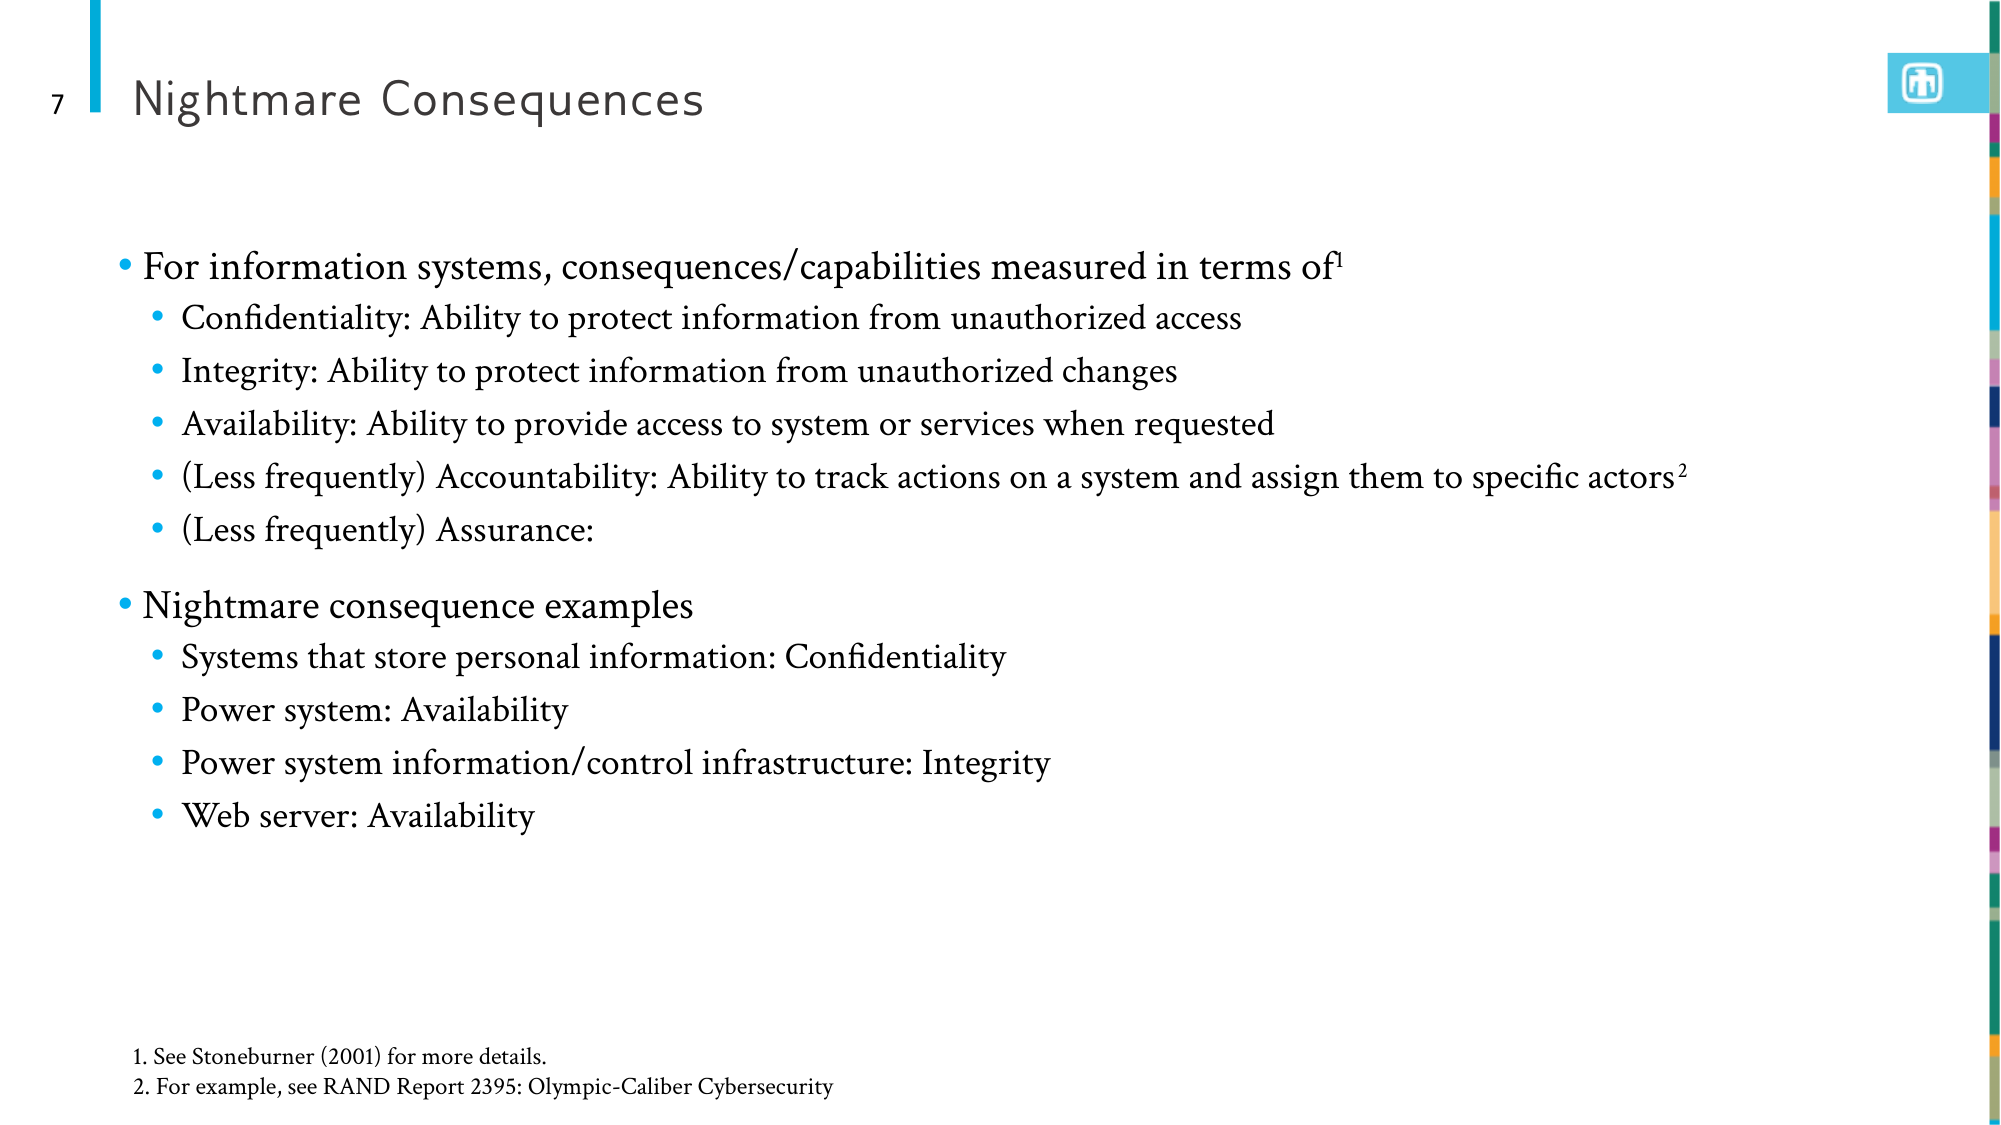

# Nightmare Consequences
7
 For information systems, consequences/capabilities measured in terms of1
Confidentiality: Ability to protect information from unauthorized access
Integrity: Ability to protect information from unauthorized changes
Availability: Ability to provide access to system or services when requested
(Less frequently) Accountability: Ability to track actions on a system and assign them to specific actors2
(Less frequently) Assurance:
 Nightmare consequence examples
Systems that store personal information: Confidentiality
Power system: Availability
Power system information/control infrastructure: Integrity
Web server: Availability
1. See Stoneburner (2001) for more details.
2. For example, see RAND Report 2395: Olympic-Caliber Cybersecurity